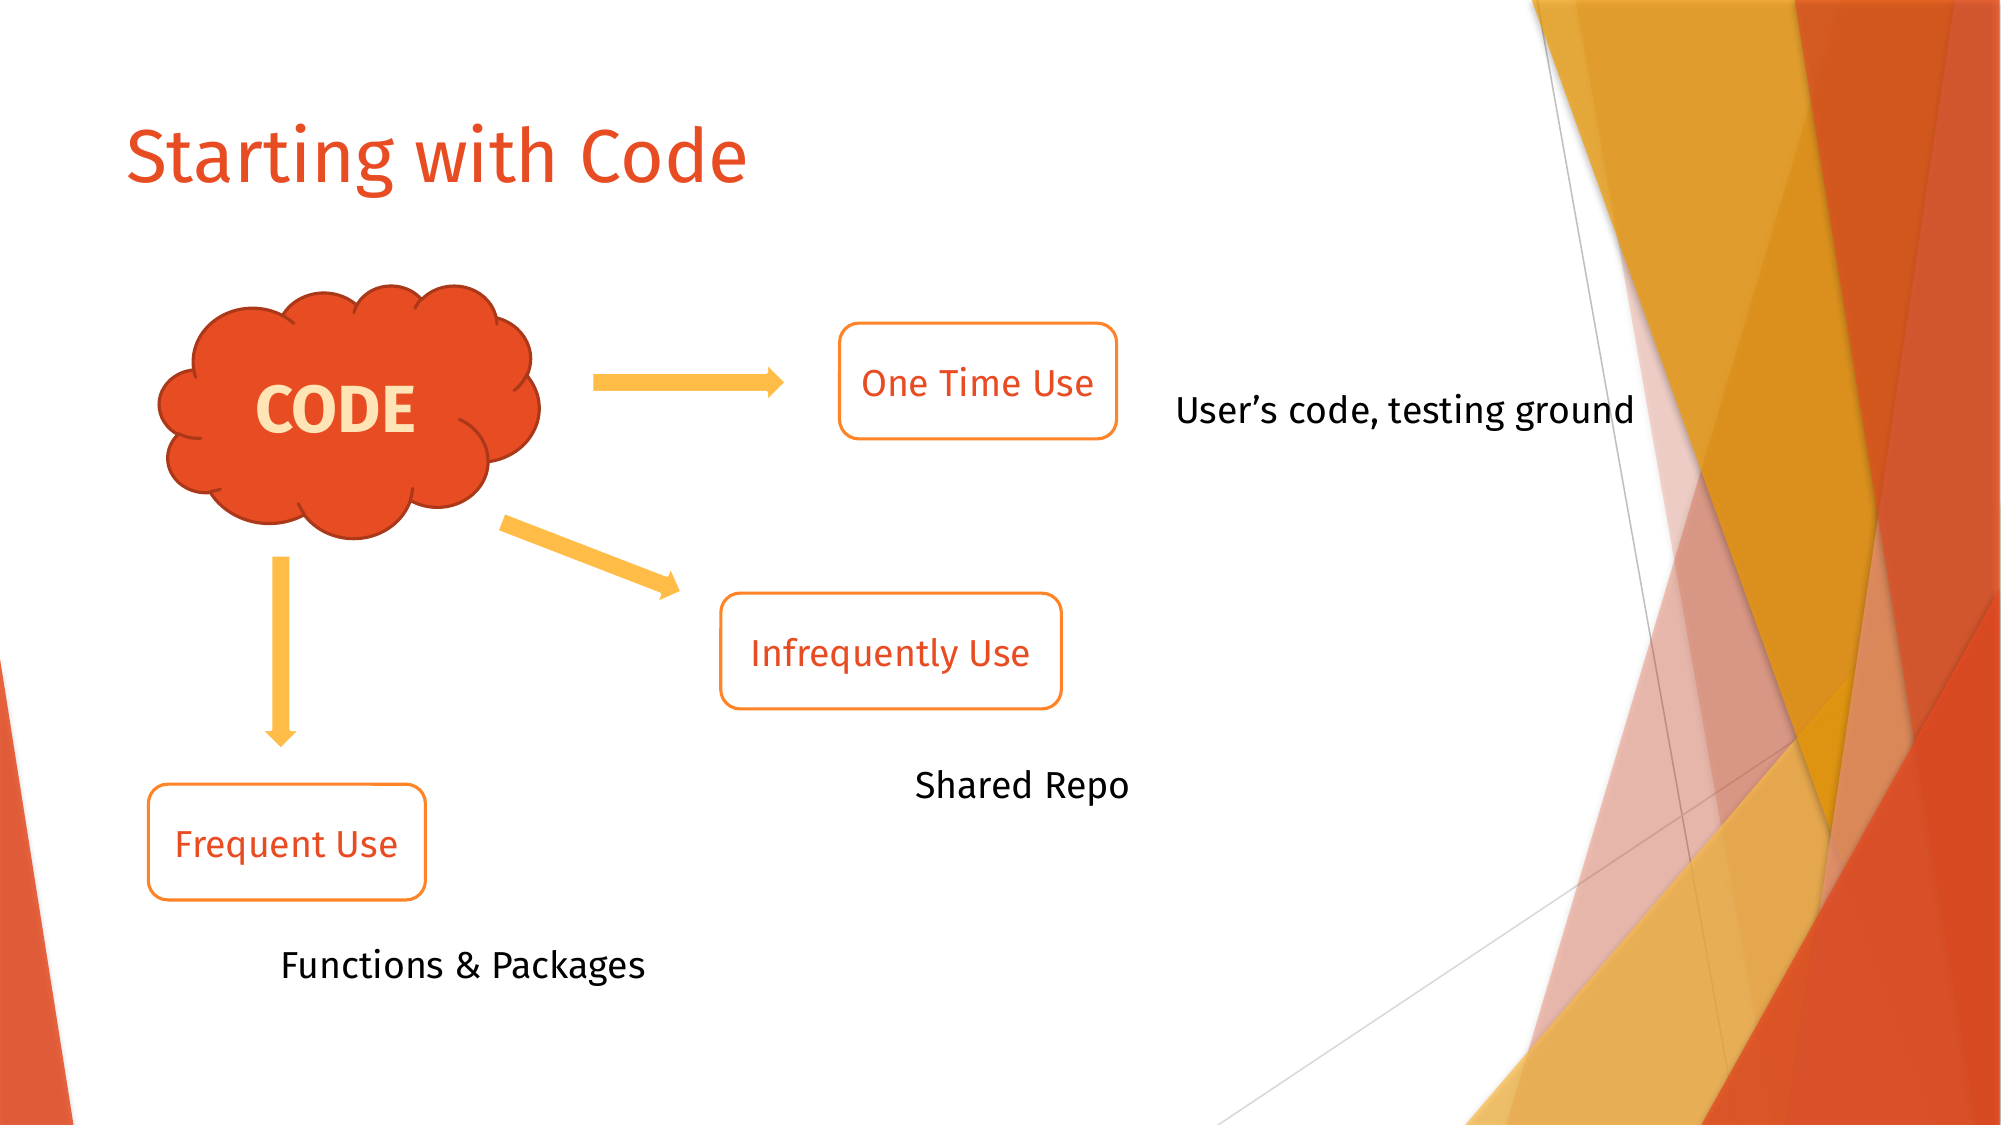

# Starting with Code
CODE
One Time Use

User’s code, testing ground

Infrequently Use

Shared Repo
Frequent Use
Functions & Packages